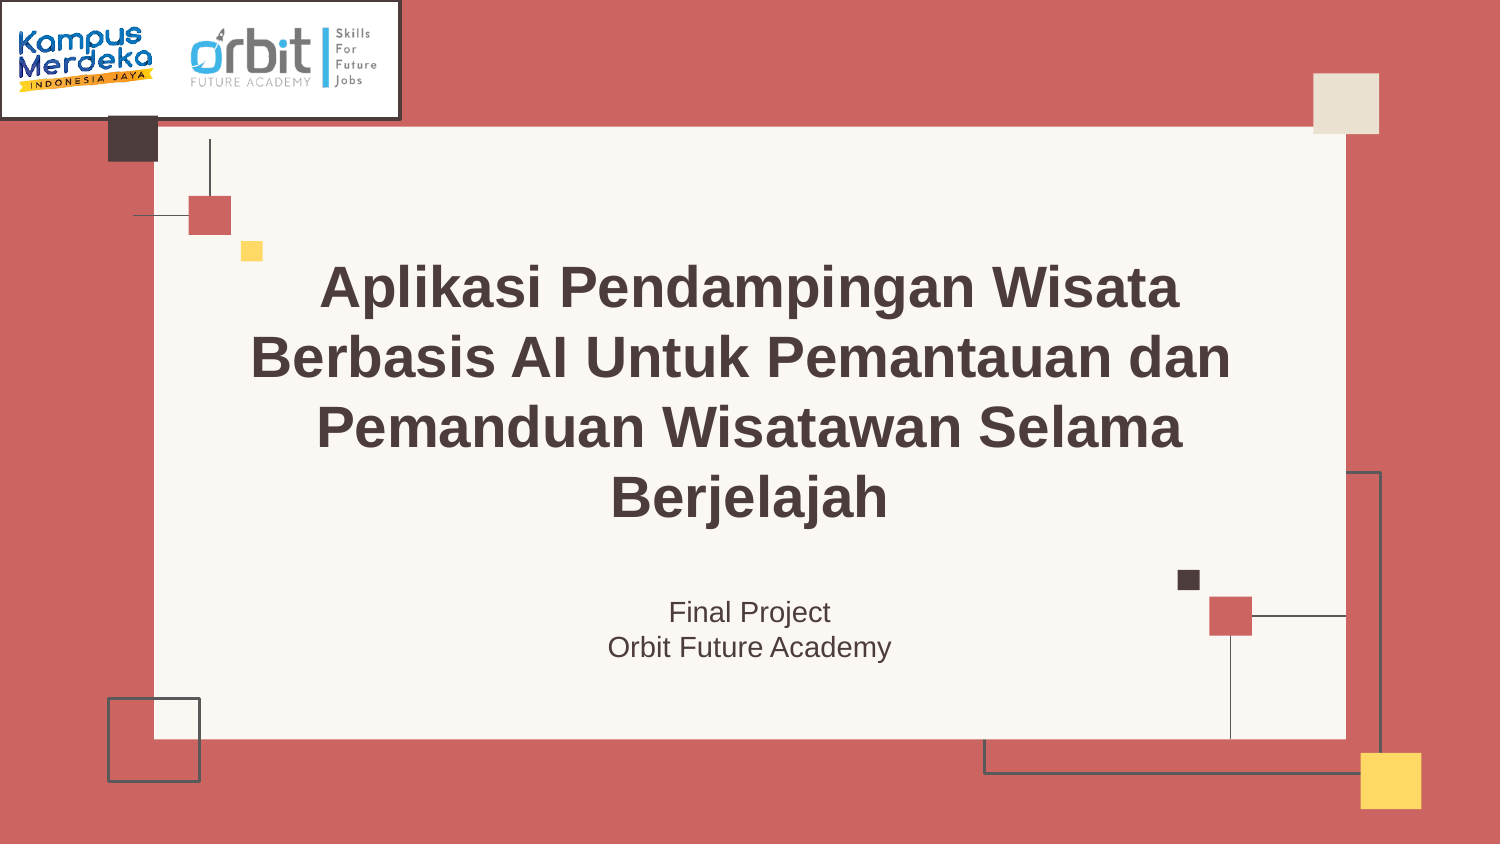

# Aplikasi Pendampingan Wisata Berbasis AI Untuk Pemantauan dan  Pemanduan Wisatawan Selama Berjelajah
Final Project
Orbit Future Academy